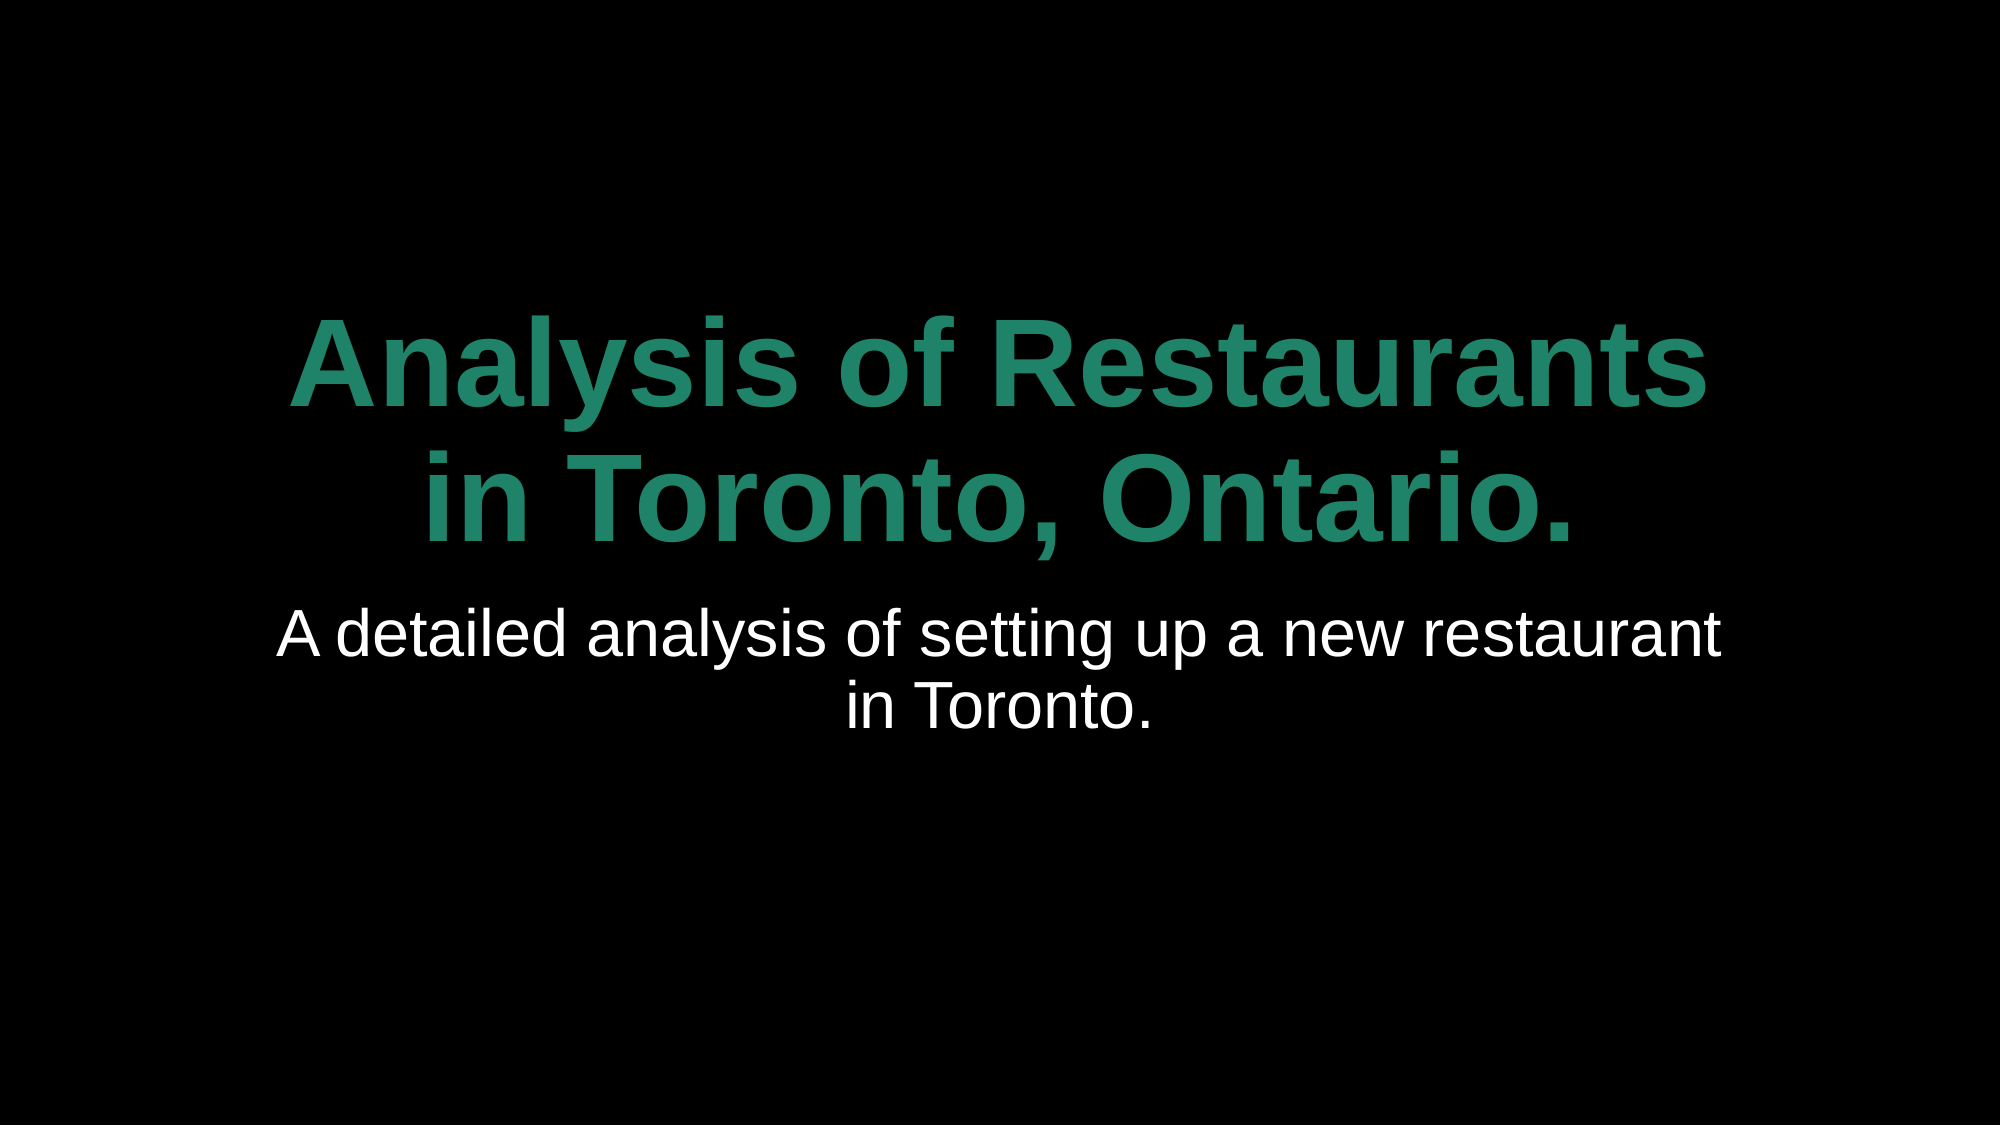

# Analysis of Restaurants in Toronto, Ontario.
A detailed analysis of setting up a new restaurant in Toronto.